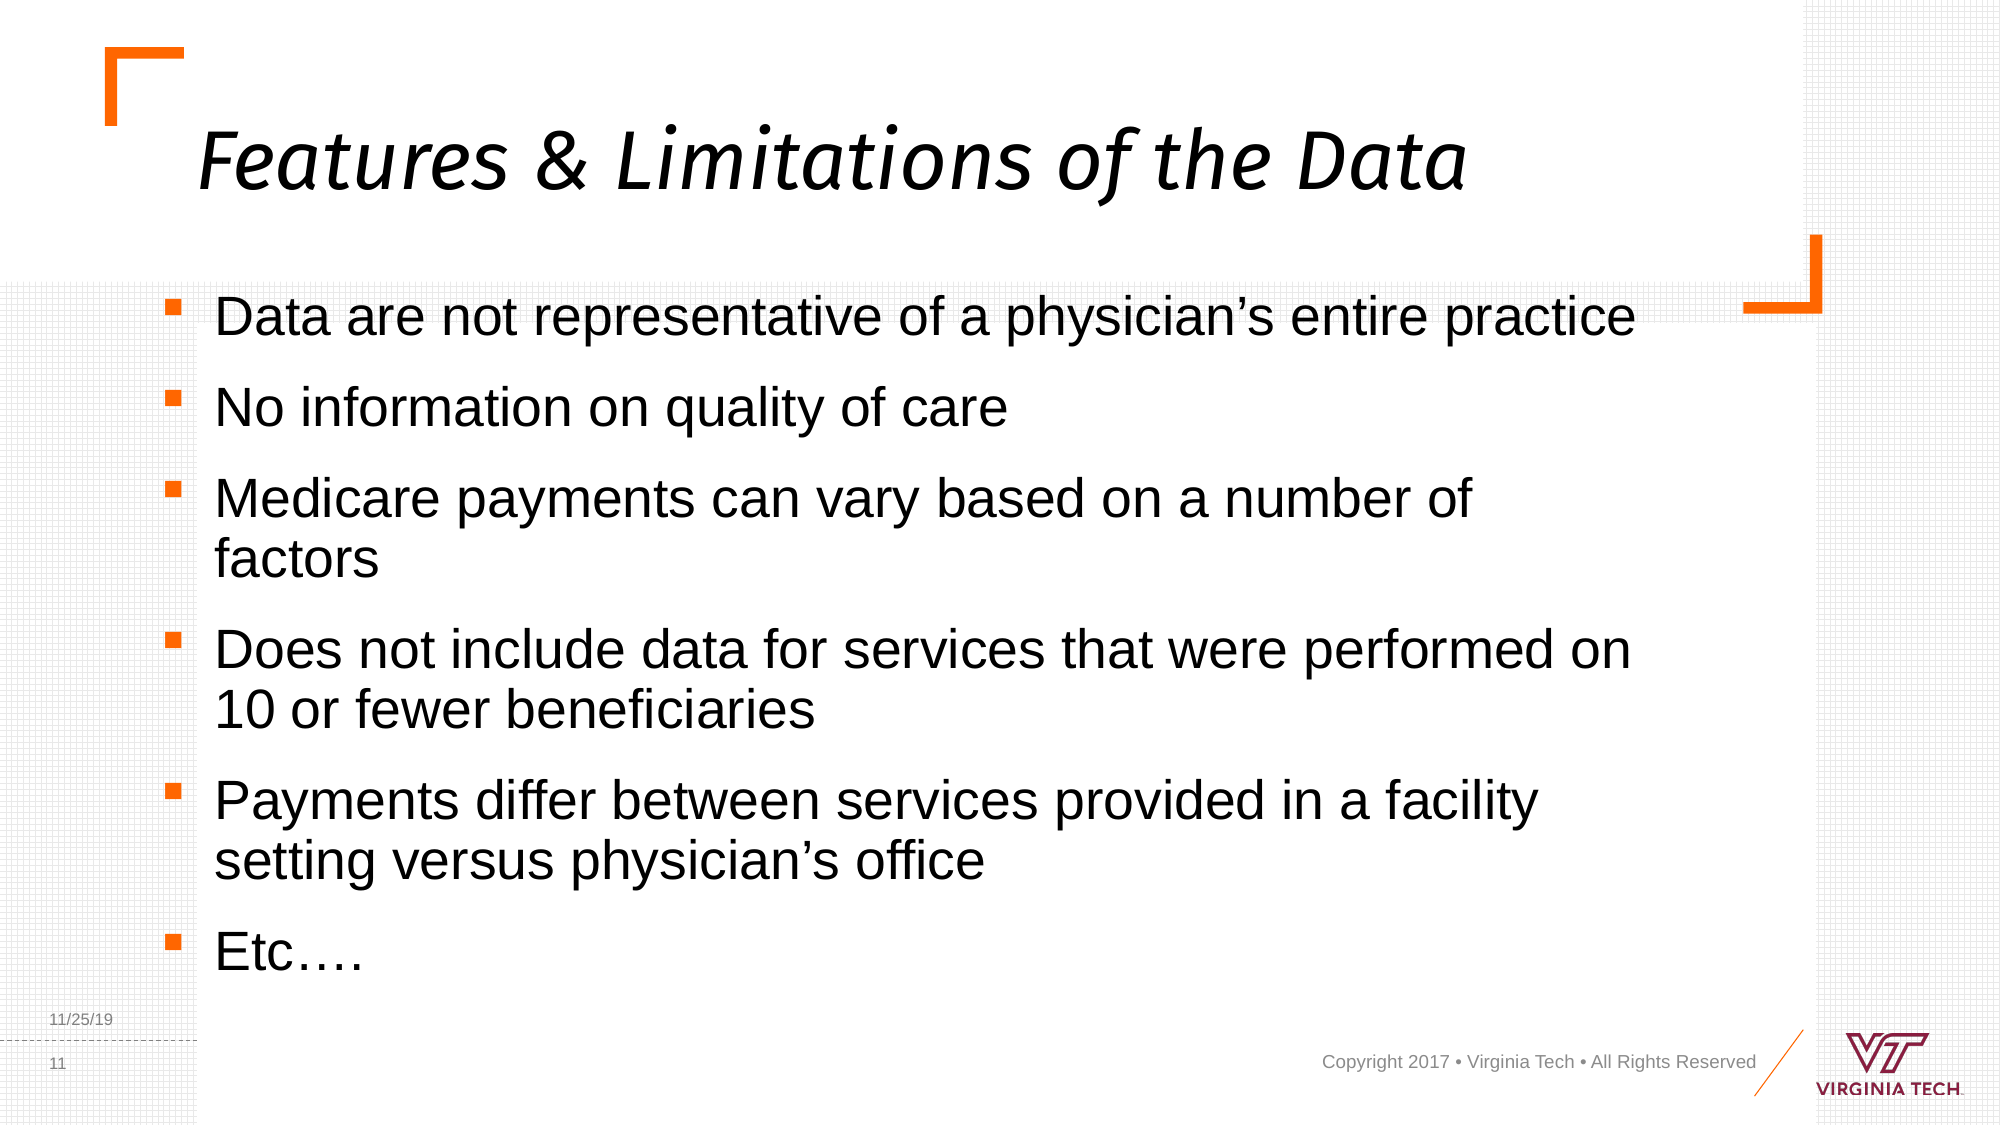

# Features & Limitations of the Data
Data are not representative of a physician’s entire practice
No information on quality of care
Medicare payments can vary based on a number of factors
Does not include data for services that were performed on 10 or fewer beneficiaries
Payments differ between services provided in a facility setting versus physician’s office
Etc….

11/25/19
11
Copyright 2017 • Virginia Tech • All Rights Reserved